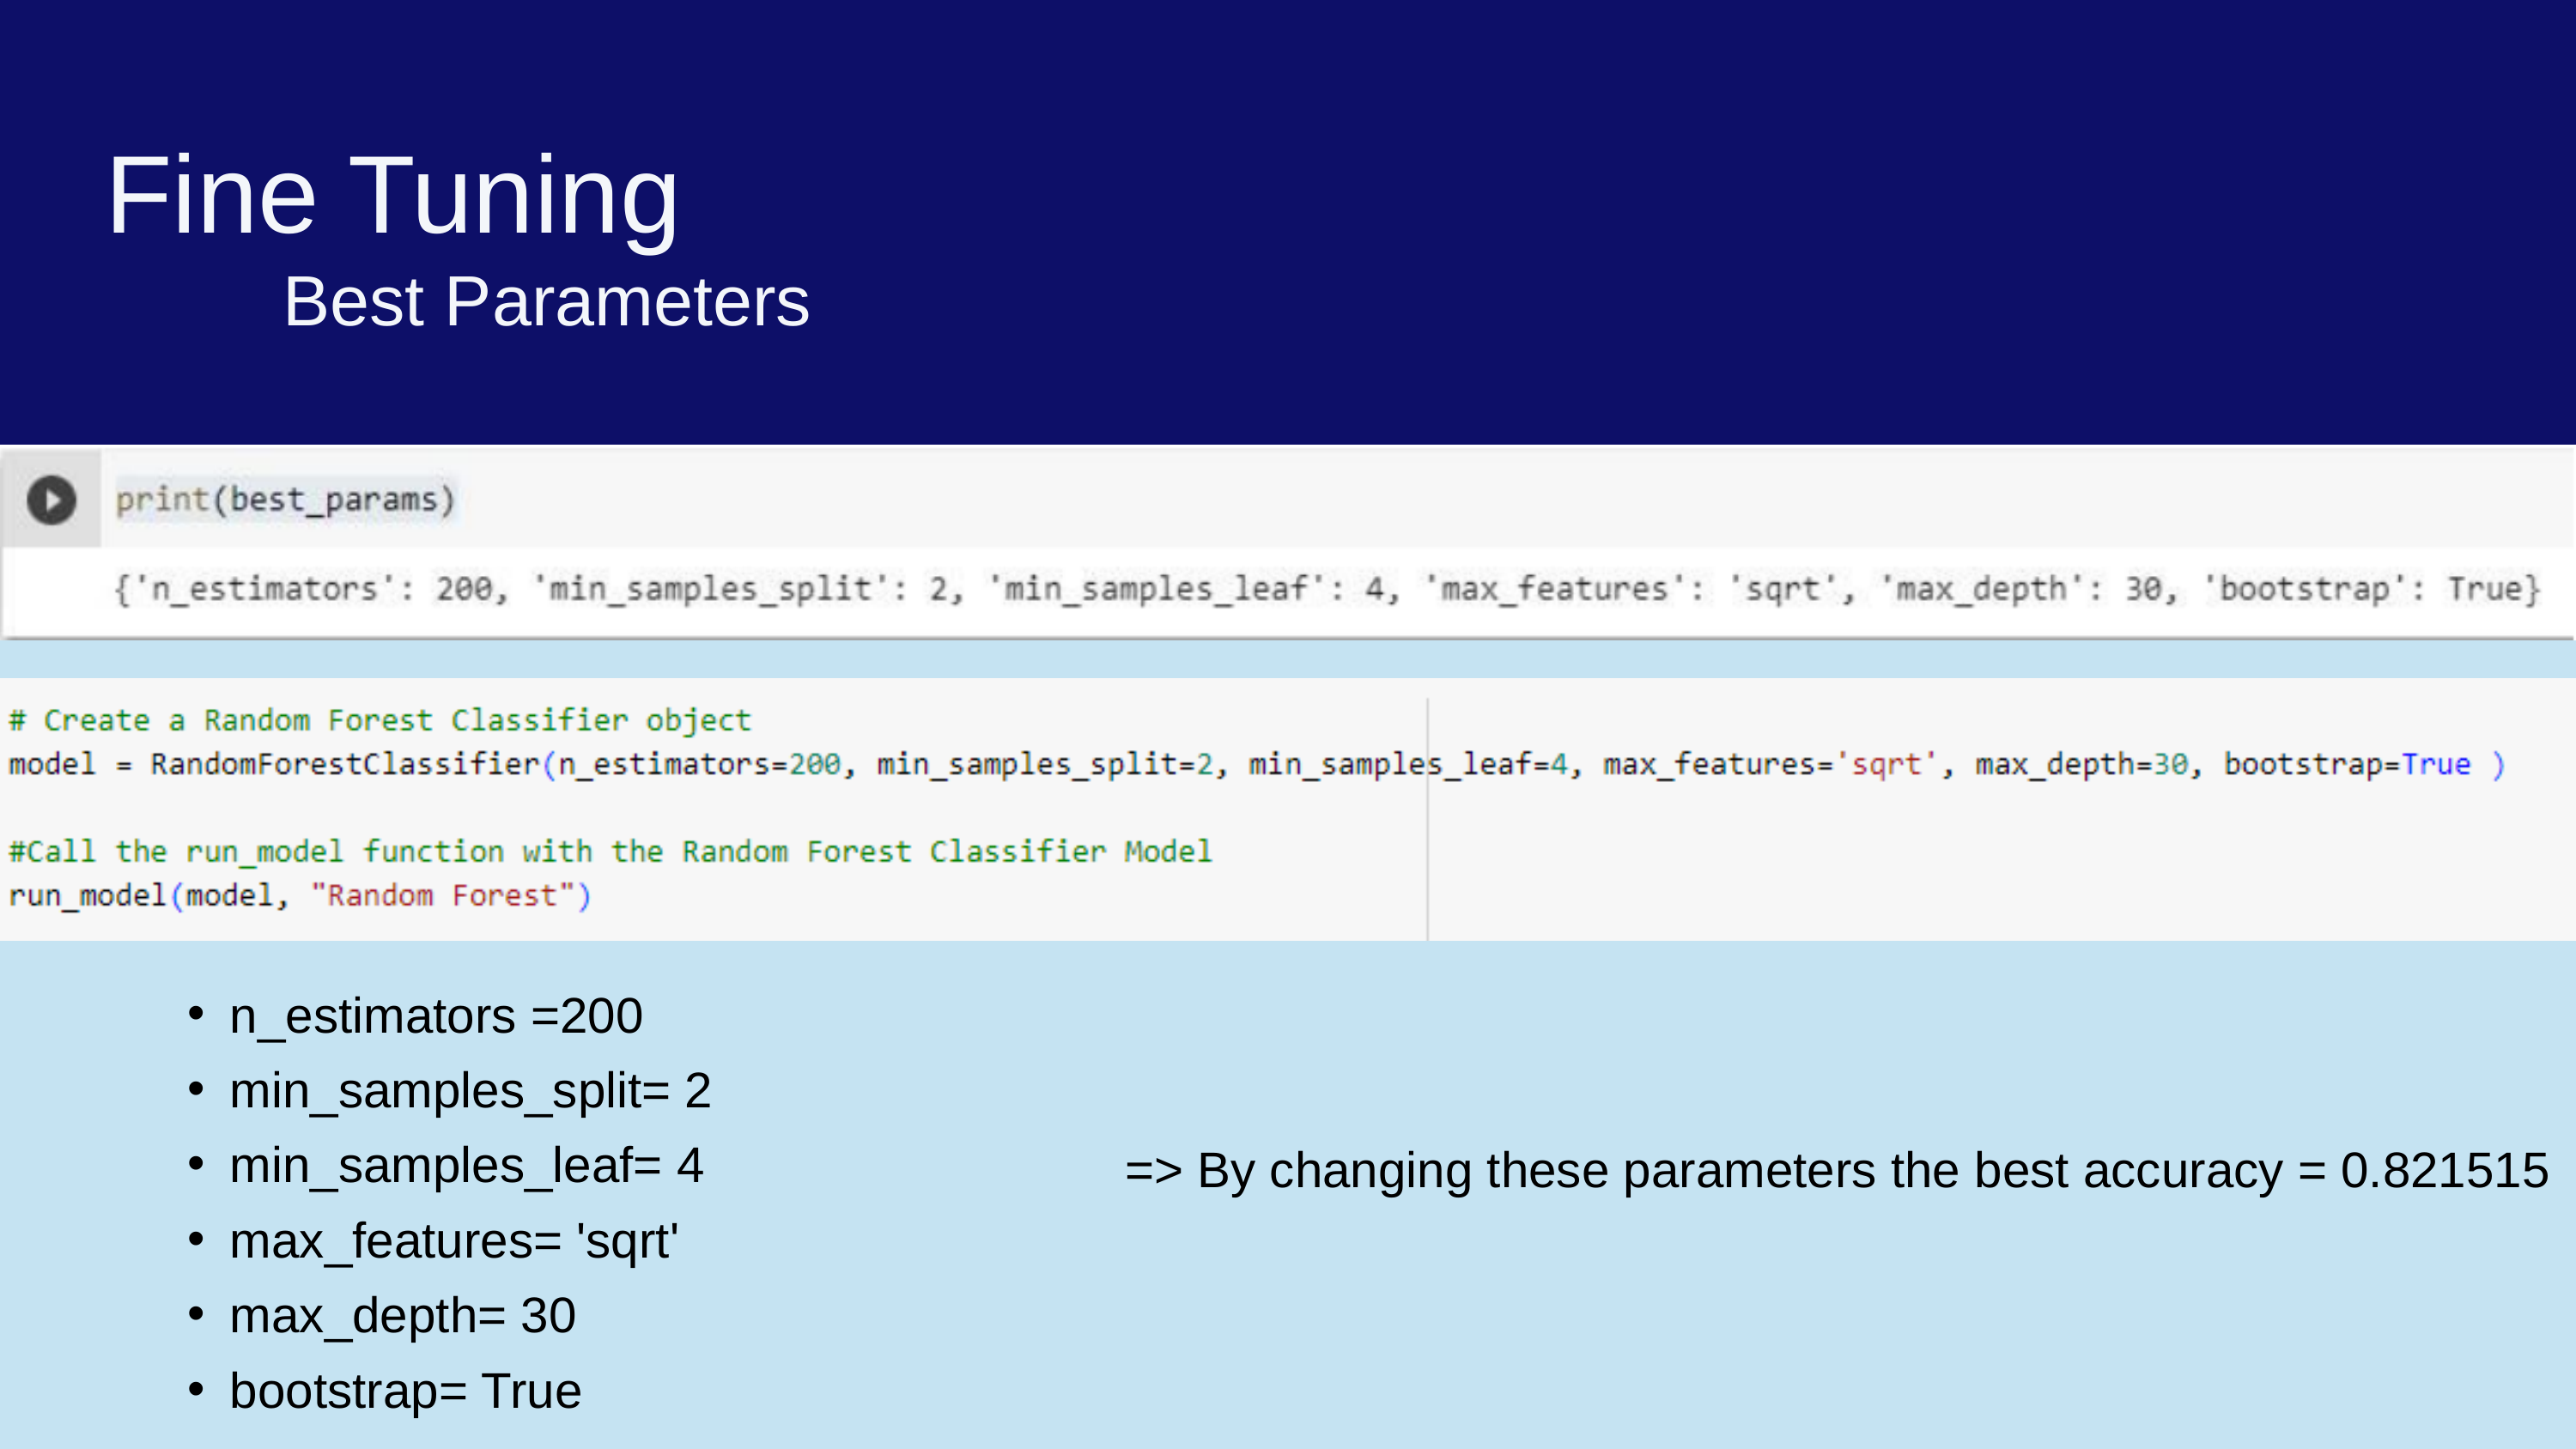

Fine Tuning
         Best Parameters

n_estimators =200
min_samples_split= 2
min_samples_leaf= 4
max_features= 'sqrt'
max_depth= 30
bootstrap= True
 => By changing these parameters the best accuracy = 0.821515